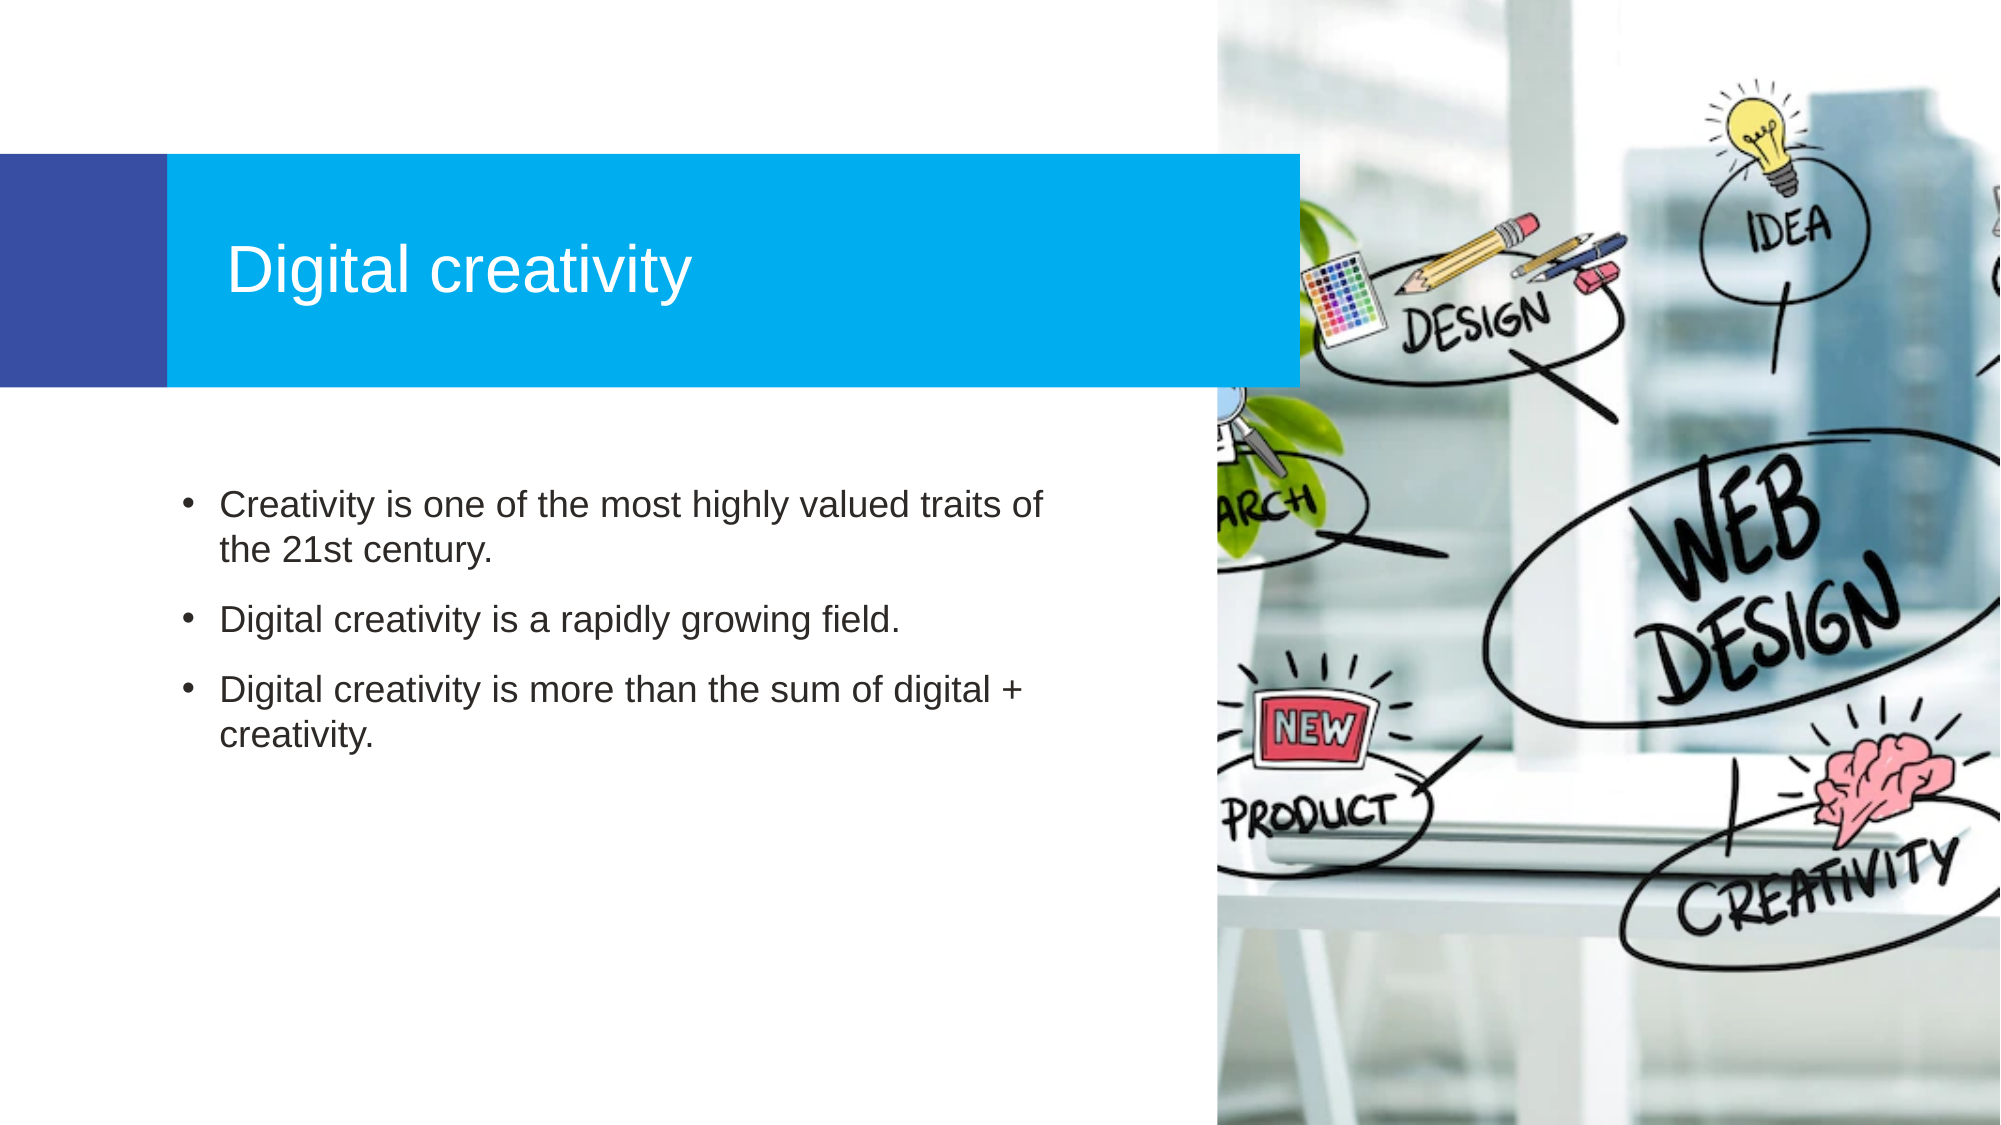

Digital creativity
Creativity is one of the most highly valued traits of the 21st century.
Digital creativity is a rapidly growing field.
Digital creativity is more than the sum of digital + creativity.